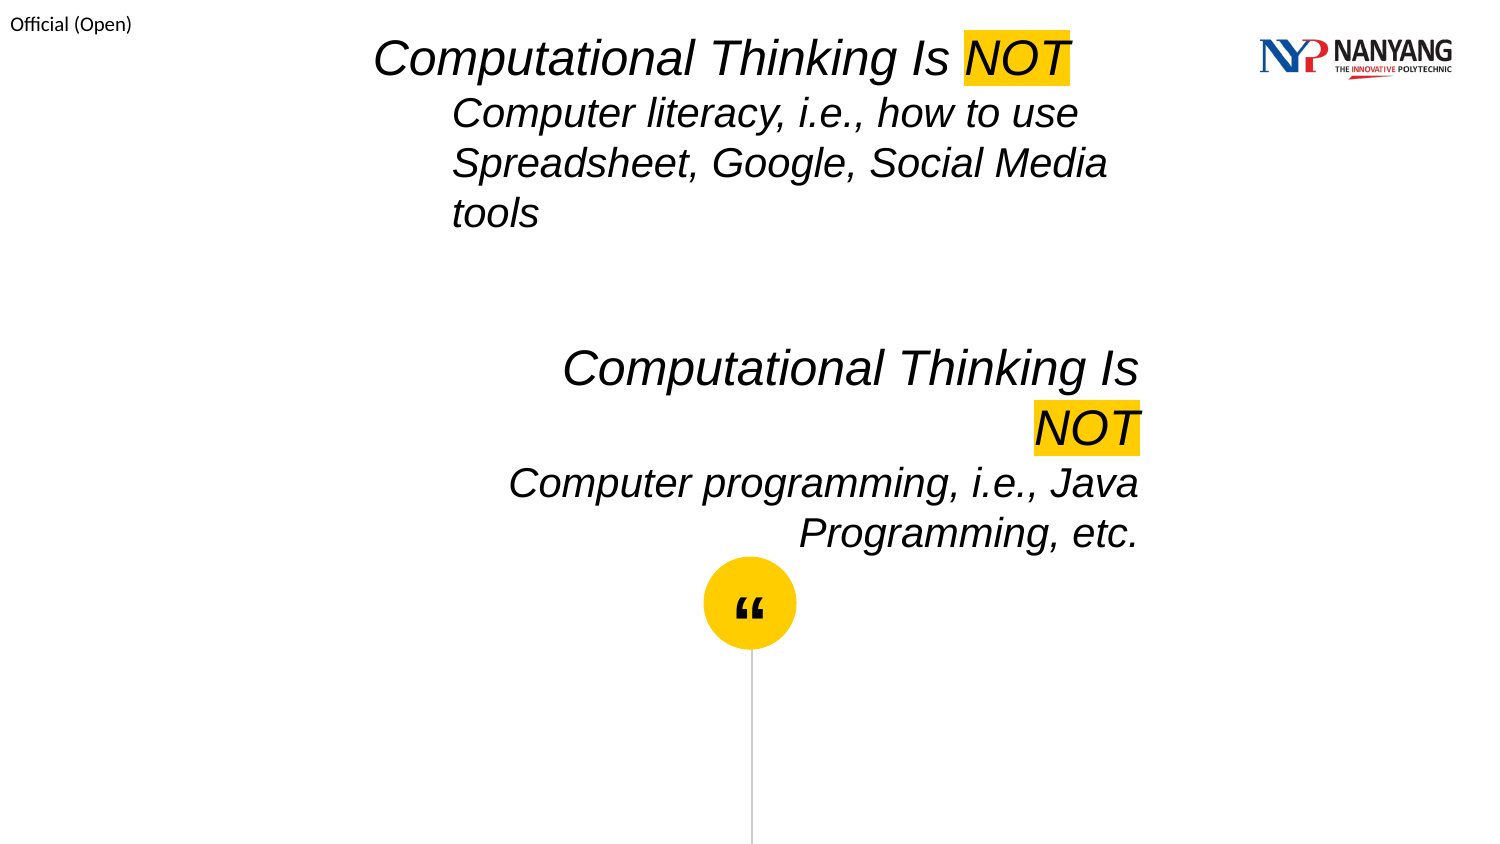

Computational Thinking Is NOT
Computer literacy, i.e., how to use Spreadsheet, Google, Social Media tools

Computational Thinking Is NOT
Computer programming, i.e., Java Programming, etc.